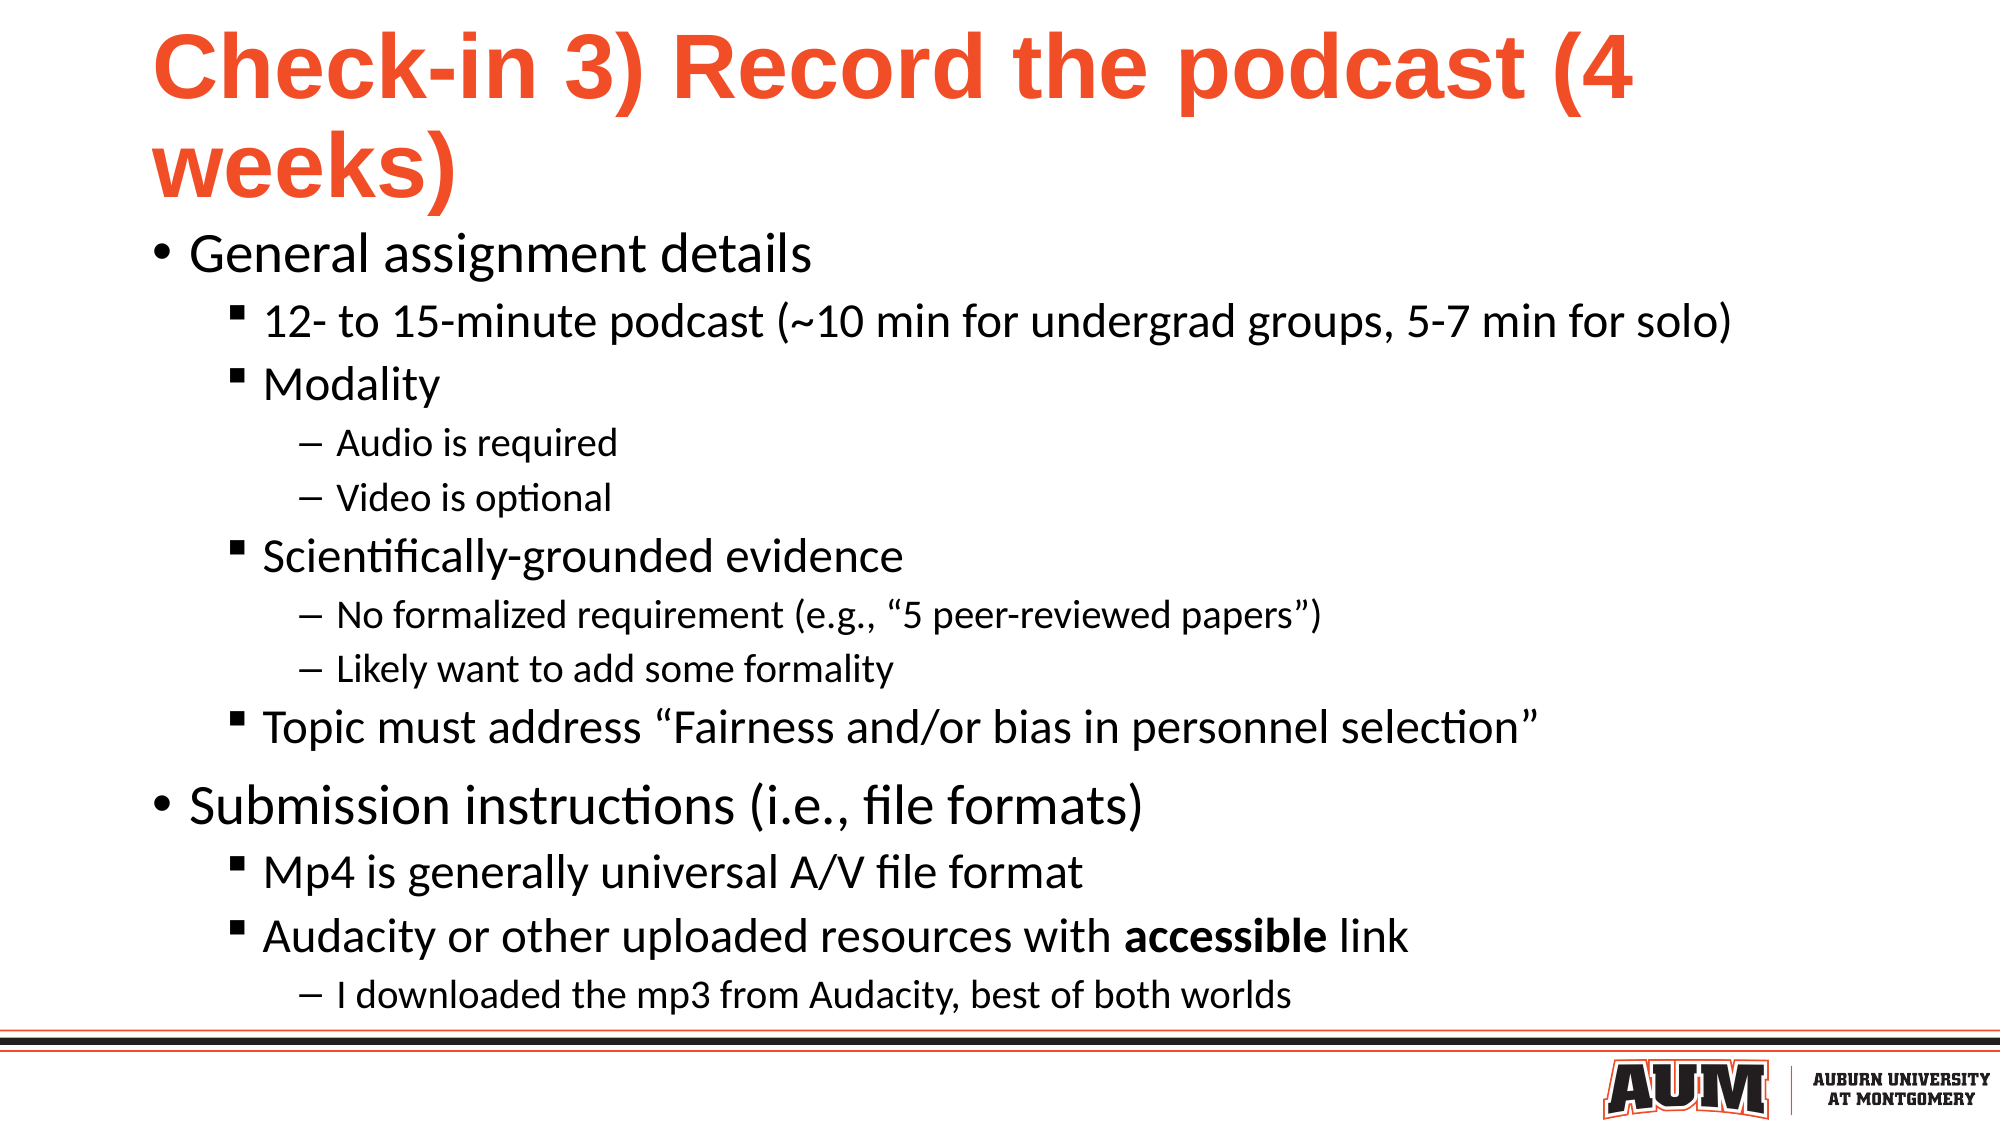

# Check-in 3) Record the podcast (4 weeks)
General assignment details
12- to 15-minute podcast (~10 min for undergrad groups, 5-7 min for solo)
Modality
Audio is required
Video is optional
Scientifically-grounded evidence
No formalized requirement (e.g., “5 peer-reviewed papers”)
Likely want to add some formality
Topic must address “Fairness and/or bias in personnel selection”
Submission instructions (i.e., file formats)
Mp4 is generally universal A/V file format
Audacity or other uploaded resources with accessible link
I downloaded the mp3 from Audacity, best of both worlds